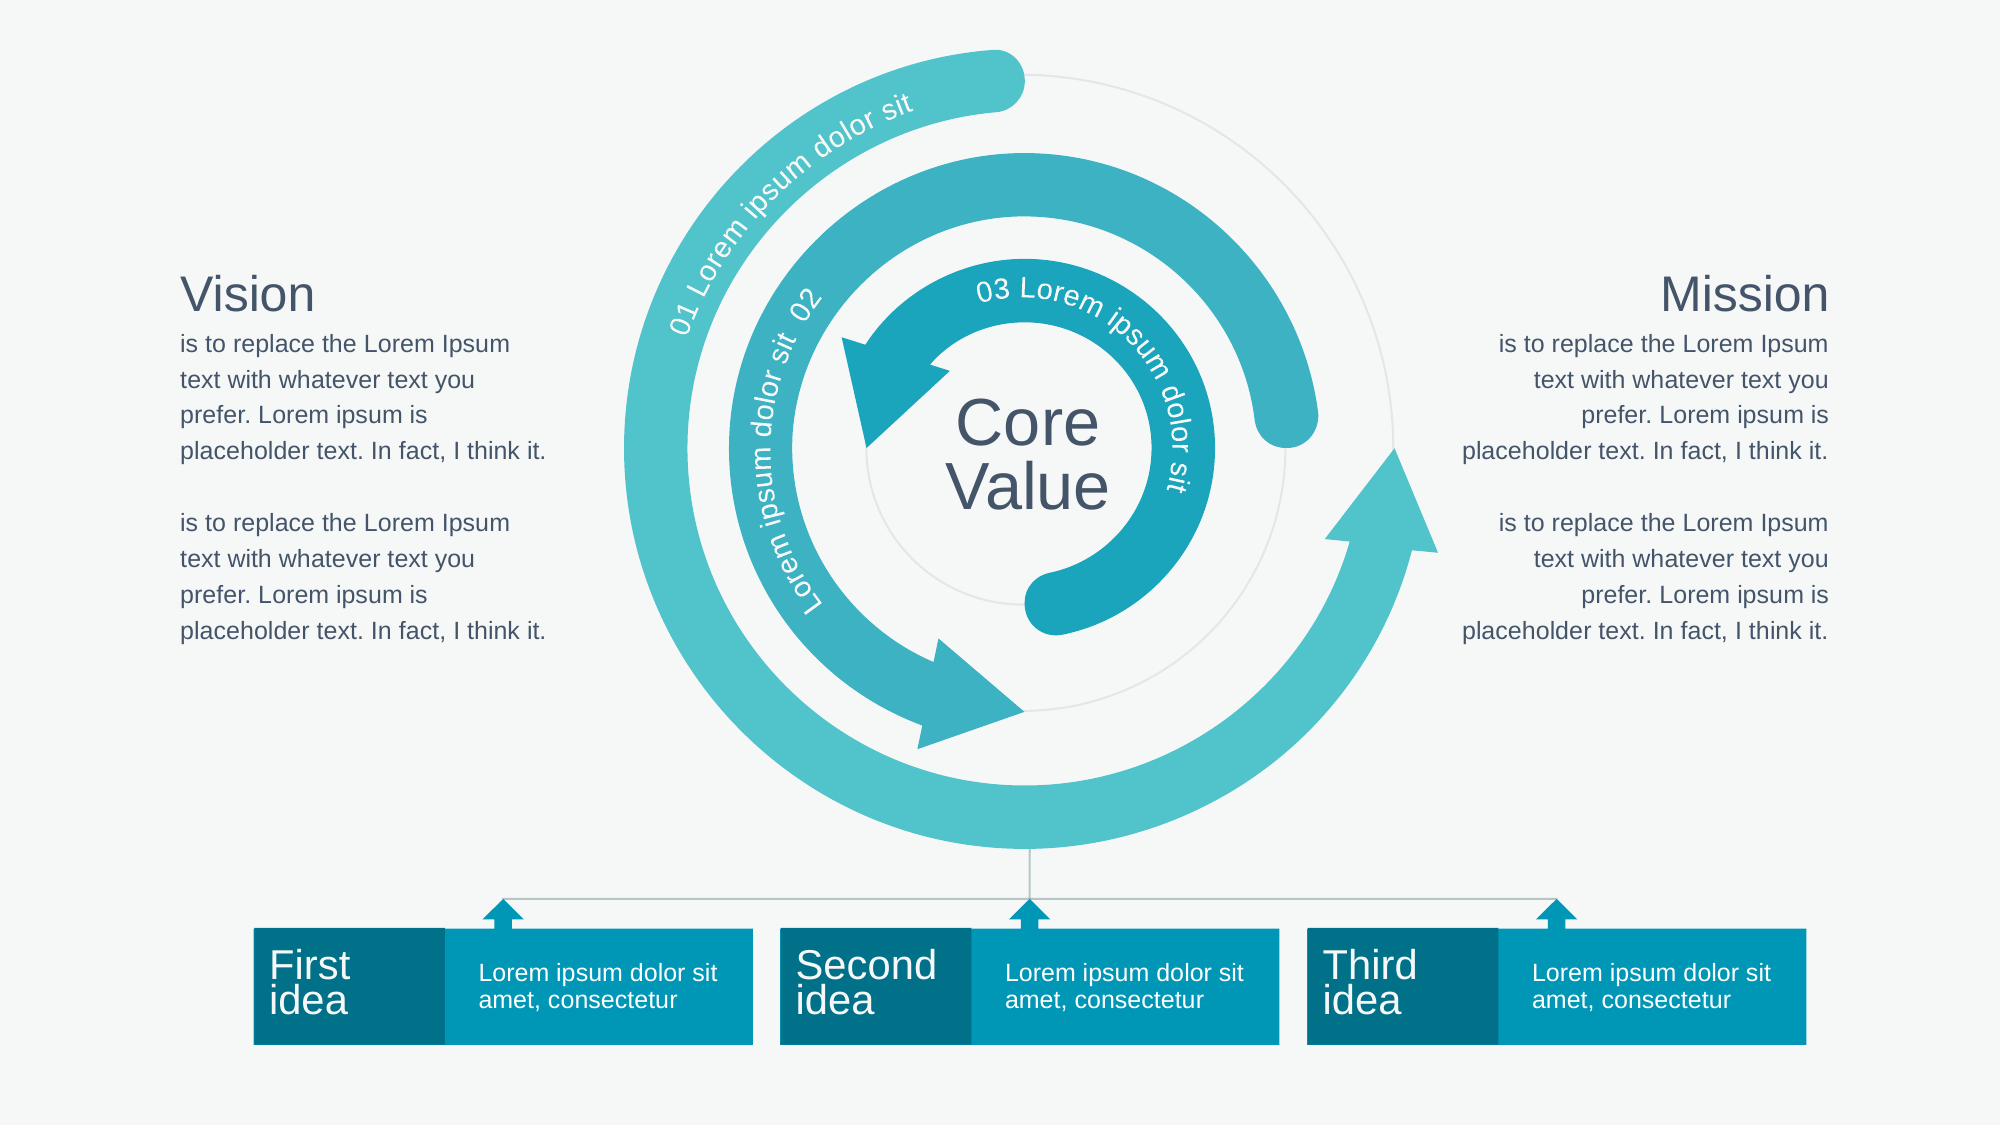

01 Lorem ipsum dolor sit

Lorem ipsum dolor sit  02

03 Lorem ipsum dolor sit

Core Value
Vision
is to replace the Lorem Ipsum text with whatever text you prefer. Lorem ipsum is placeholder text. In fact, I think it.

is to replace the Lorem Ipsum text with whatever text you prefer. Lorem ipsum is placeholder text. In fact, I think it.
Mission
is to replace the Lorem Ipsum text with whatever text you prefer. Lorem ipsum is placeholder text. In fact, I think it.

is to replace the Lorem Ipsum text with whatever text you prefer. Lorem ipsum is placeholder text. In fact, I think it.
Lorem ipsum dolor sit amet, consectetur
Lorem ipsum dolor sit amet, consectetur
Lorem ipsum dolor sit amet, consectetur
First
idea
Second
idea
Third
idea